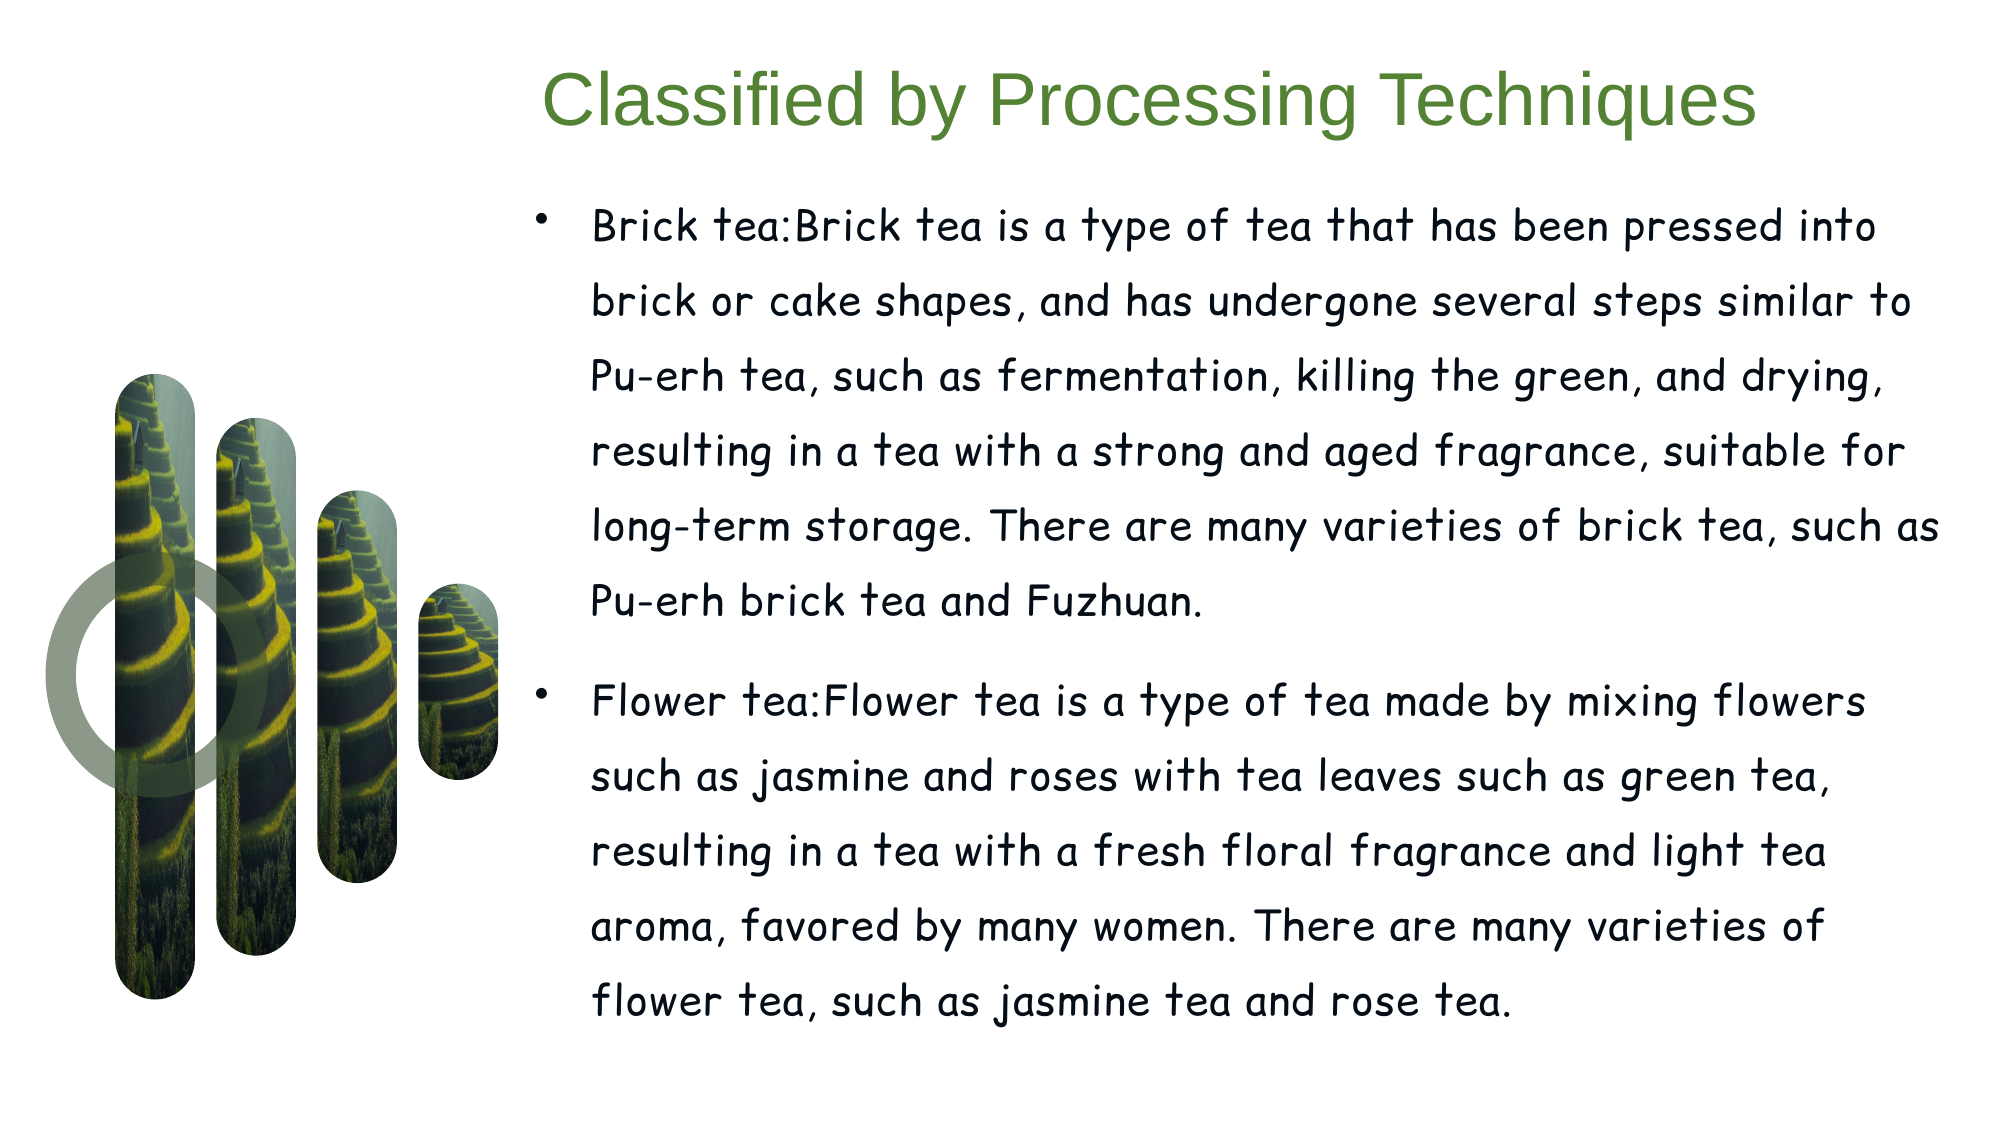

Classified by Processing Techniques

Brick tea:Brick tea is a type of tea that has been pressed into brick or cake shapes, and has undergone several steps similar to Pu-erh tea, such as fermentation, killing the green, and drying, resulting in a tea with a strong and aged fragrance, suitable for long-term storage. There are many varieties of brick tea, such as Pu-erh brick tea and Fuzhuan.
Flower tea:Flower tea is a type of tea made by mixing flowers such as jasmine and roses with tea leaves such as green tea, resulting in a tea with a fresh floral fragrance and light tea aroma, favored by many women. There are many varieties of flower tea, such as jasmine tea and rose tea.